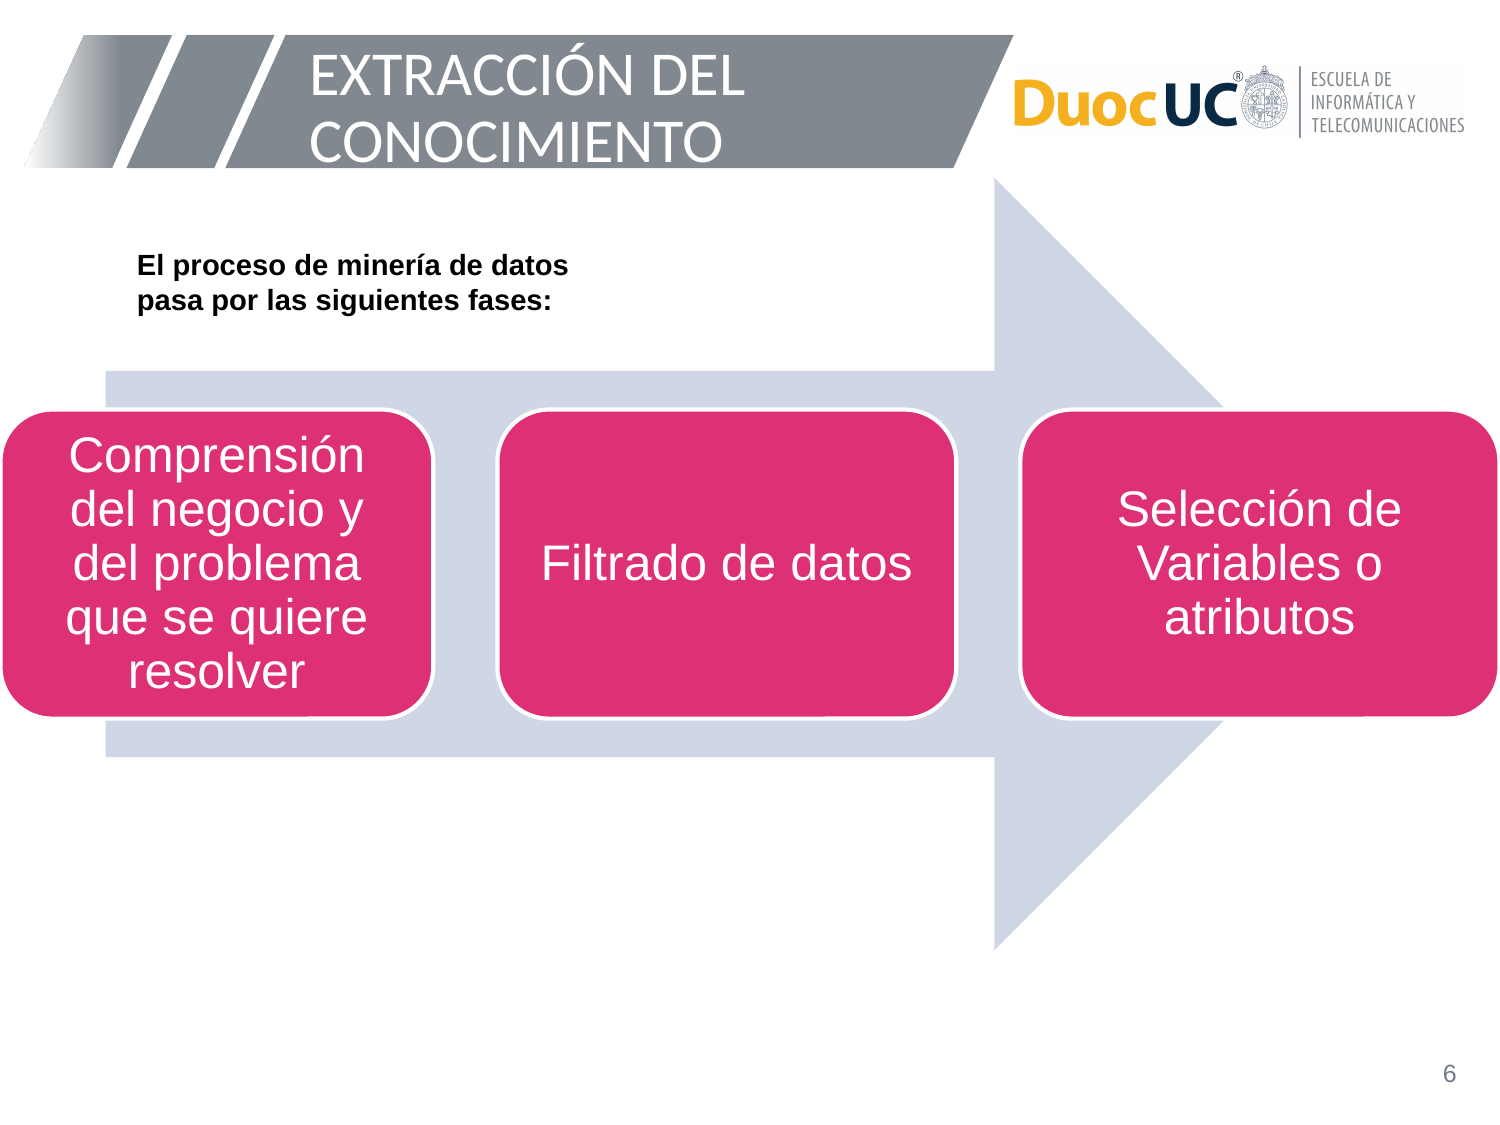

# EXTRACCIÓN DEL CONOCIMIENTO

Comprensión del negocio y del problema que se quiere resolver
Filtrado de datos
Selección de Variables o atributos
El proceso de minería de datos pasa por las siguientes fases: